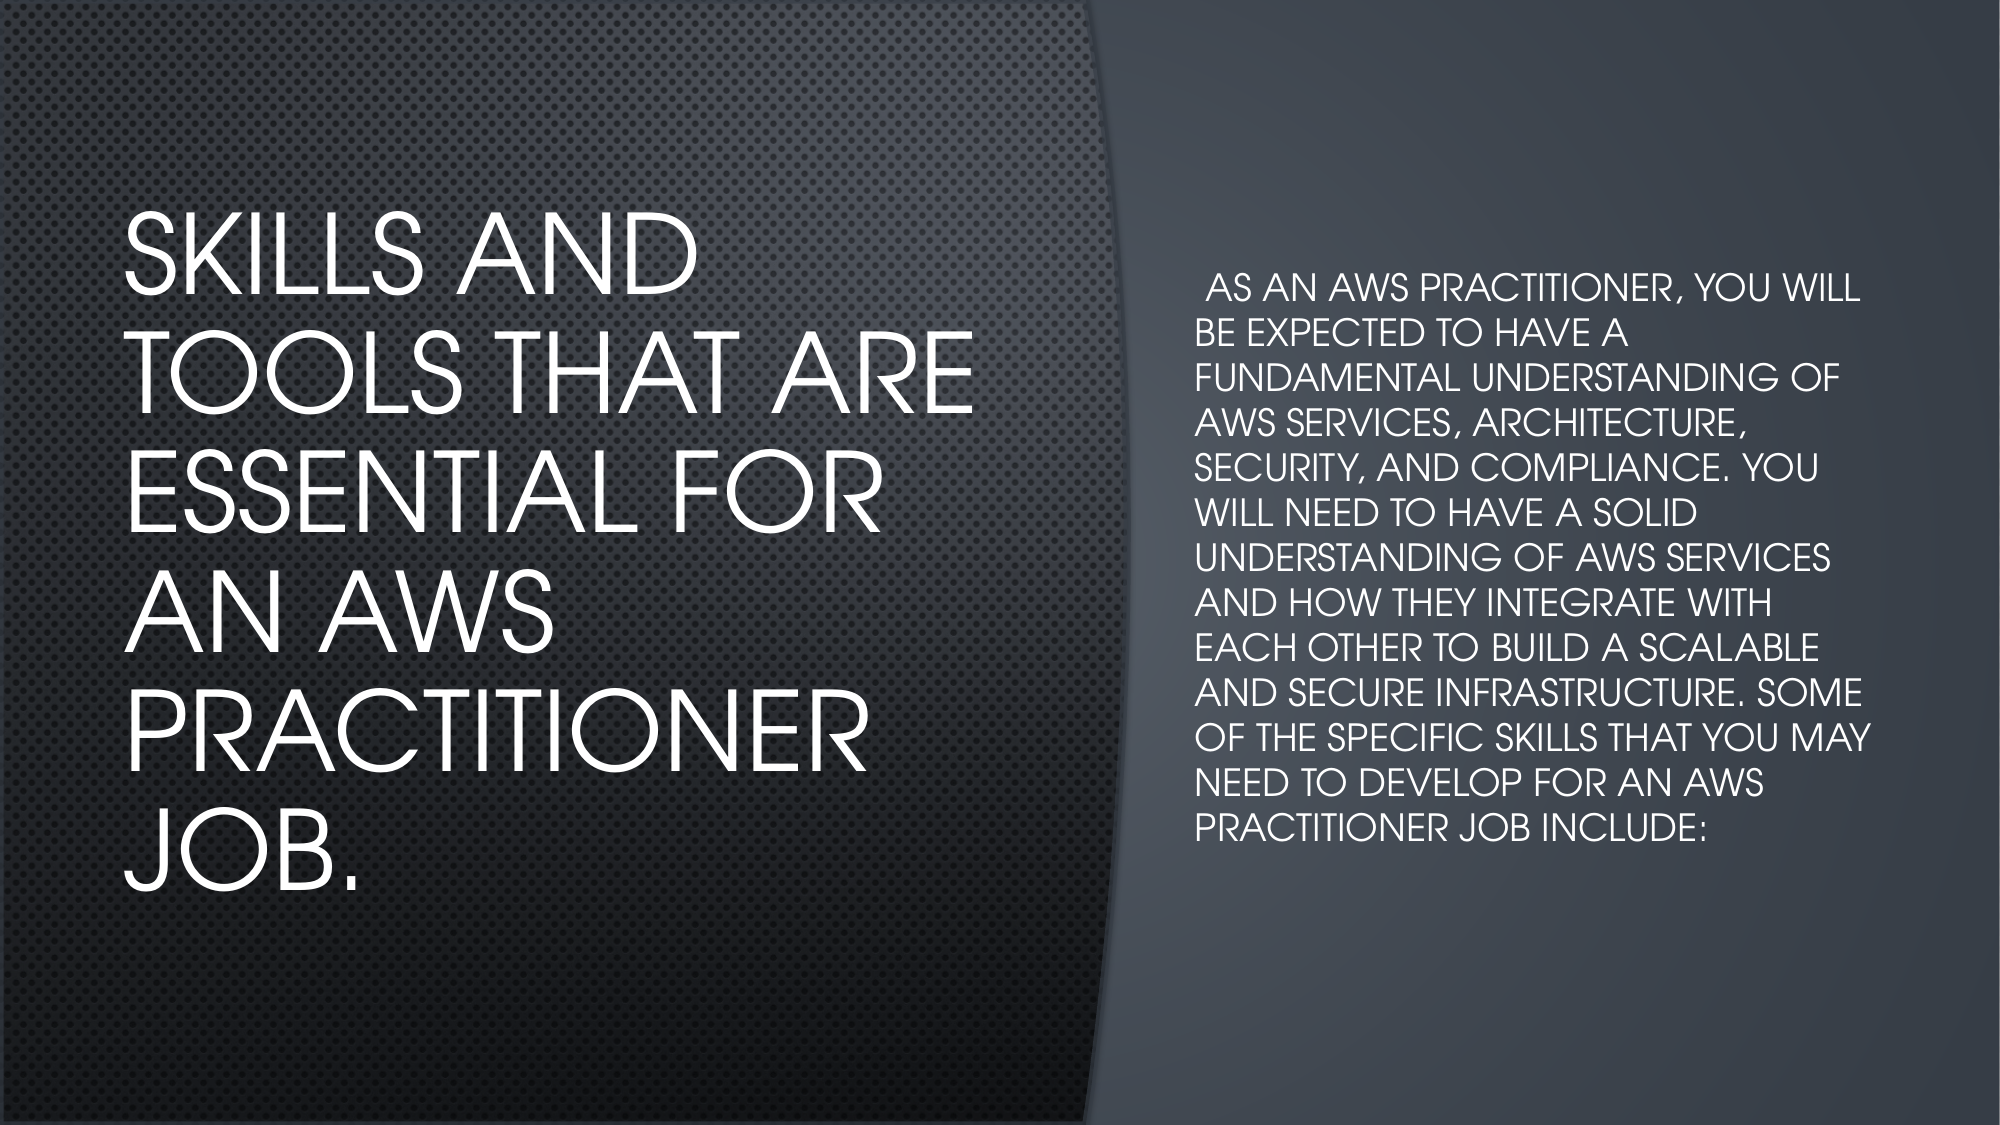

# skills and tools that are essential for an AWS Practitioner job.
 As an AWS Practitioner, you will be expected to have a fundamental understanding of AWS services, architecture, security, and compliance. You will need to have a solid understanding of AWS services and how they integrate with each other to build a scalable and secure infrastructure. Some of the specific skills that you may need to develop for an AWS Practitioner job include: